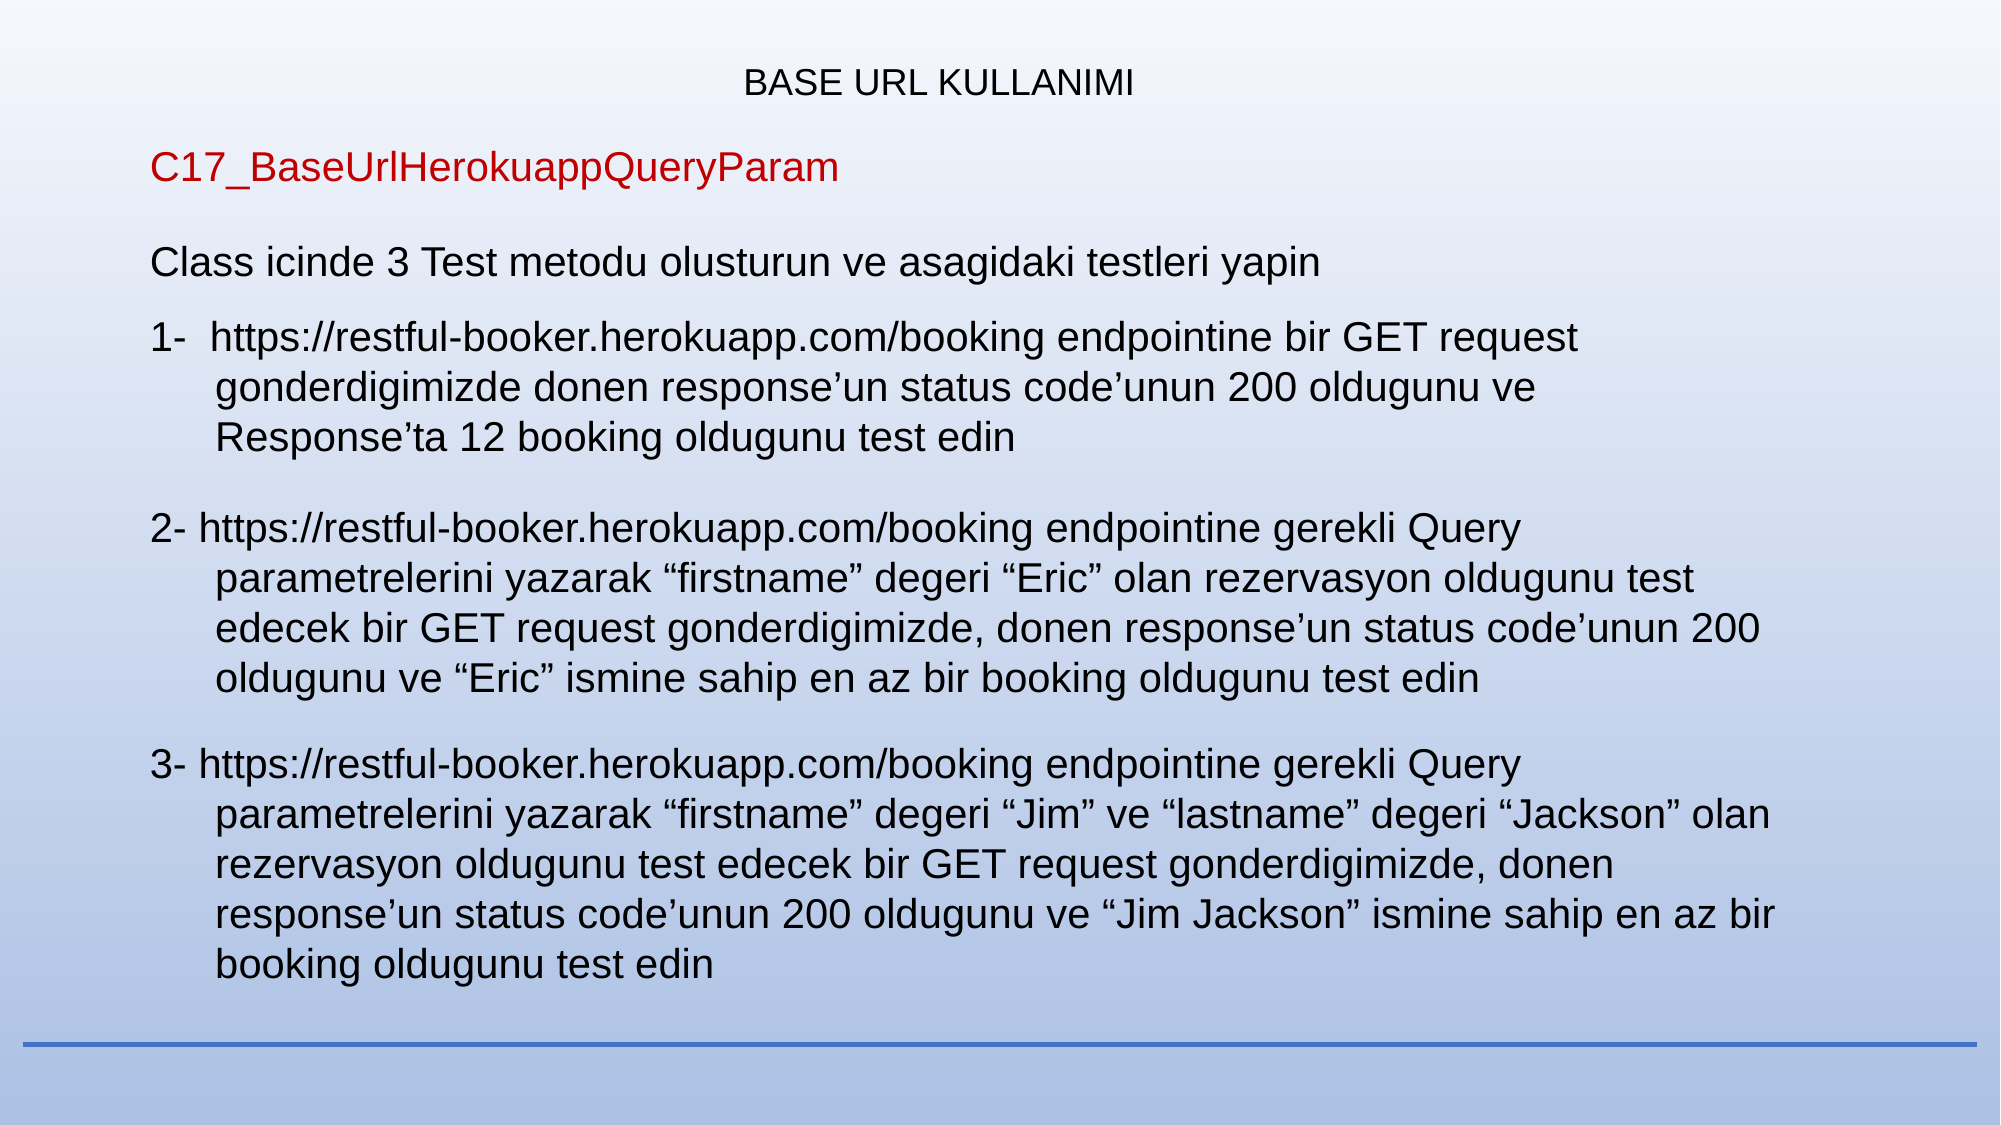

BASE URL KULLANIMI
C17_BaseUrlHerokuappQueryParam
Class icinde 3 Test metodu olusturun ve asagidaki testleri yapin
1-  https://restful-booker.herokuapp.com/booking endpointine bir GET request gonderdigimizde donen response’un status code’unun 200 oldugunu ve Response’ta 12 booking oldugunu test edin
2- https://restful-booker.herokuapp.com/booking endpointine gerekli Query parametrelerini yazarak “firstname” degeri “Eric” olan rezervasyon oldugunu test edecek bir GET request gonderdigimizde, donen response’un status code’unun 200 oldugunu ve “Eric” ismine sahip en az bir booking oldugunu test edin
3- https://restful-booker.herokuapp.com/booking endpointine gerekli Query parametrelerini yazarak “firstname” degeri “Jim” ve “lastname” degeri “Jackson” olan rezervasyon oldugunu test edecek bir GET request gonderdigimizde, donen response’un status code’unun 200 oldugunu ve “Jim Jackson” ismine sahip en az bir booking oldugunu test edin